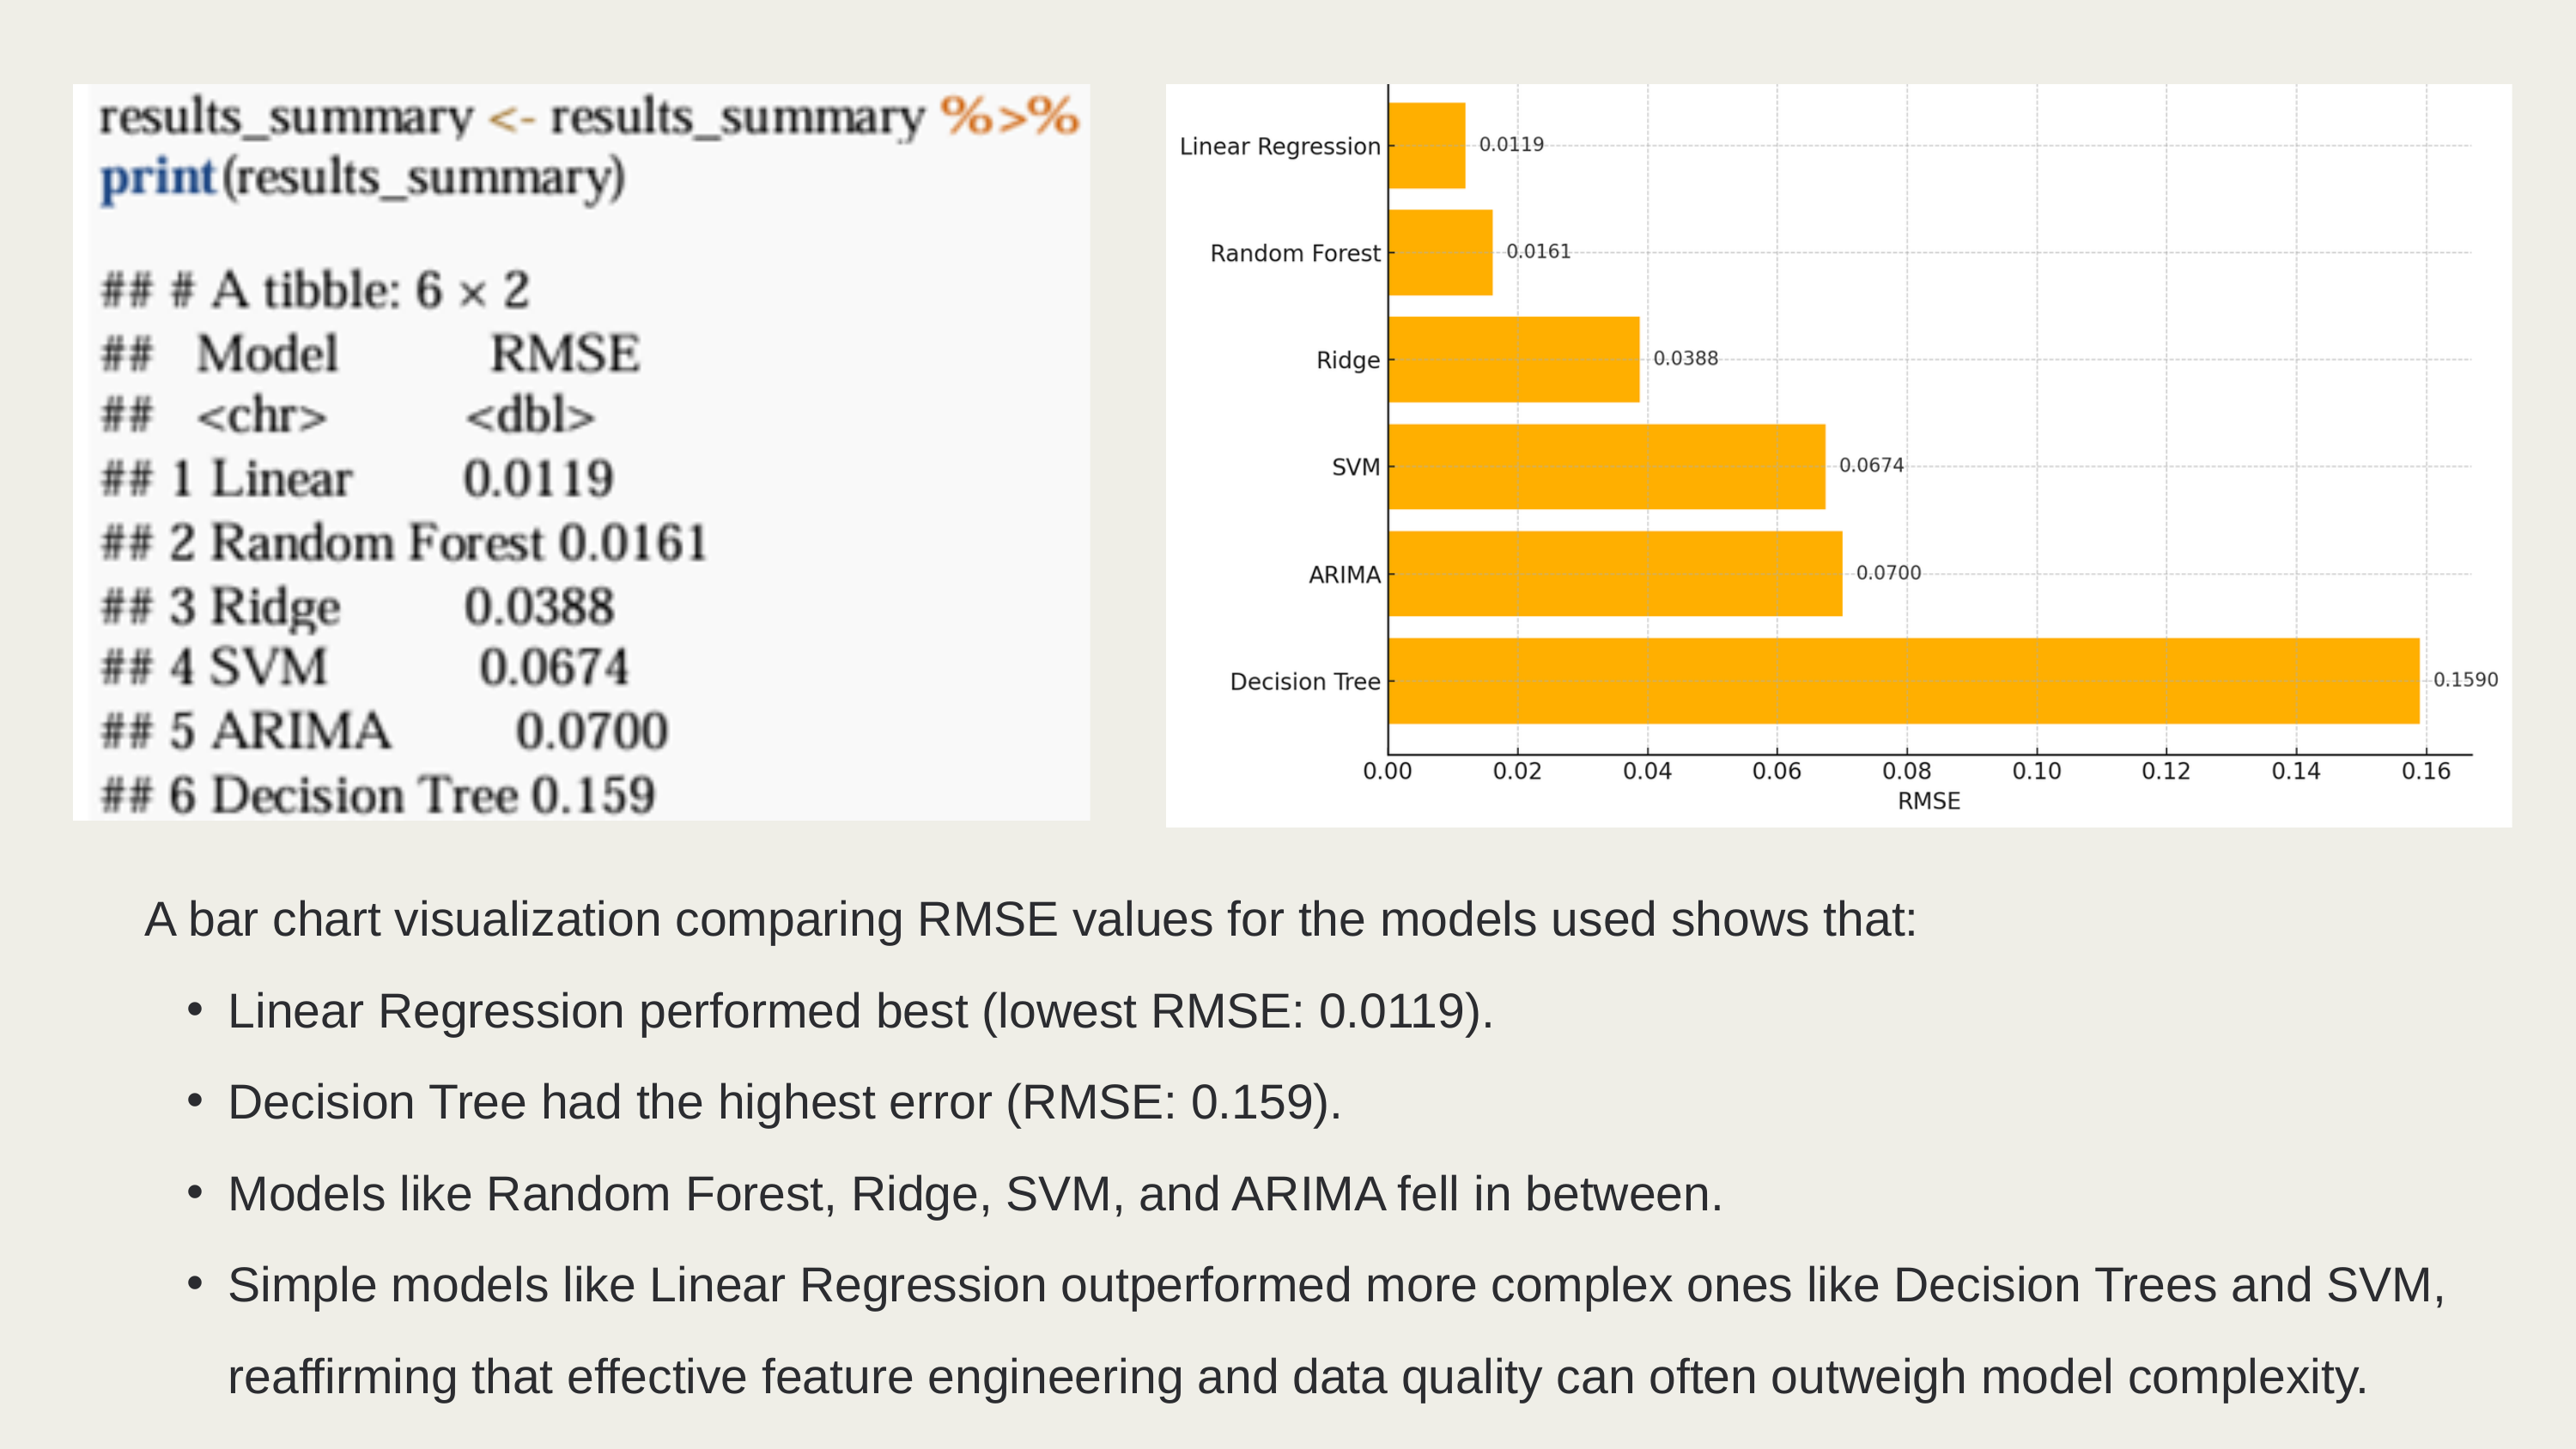

A bar chart visualization comparing RMSE values for the models used shows that:
Linear Regression performed best (lowest RMSE: 0.0119).
Decision Tree had the highest error (RMSE: 0.159).
Models like Random Forest, Ridge, SVM, and ARIMA fell in between.
Simple models like Linear Regression outperformed more complex ones like Decision Trees and SVM, reaffirming that effective feature engineering and data quality can often outweigh model complexity.